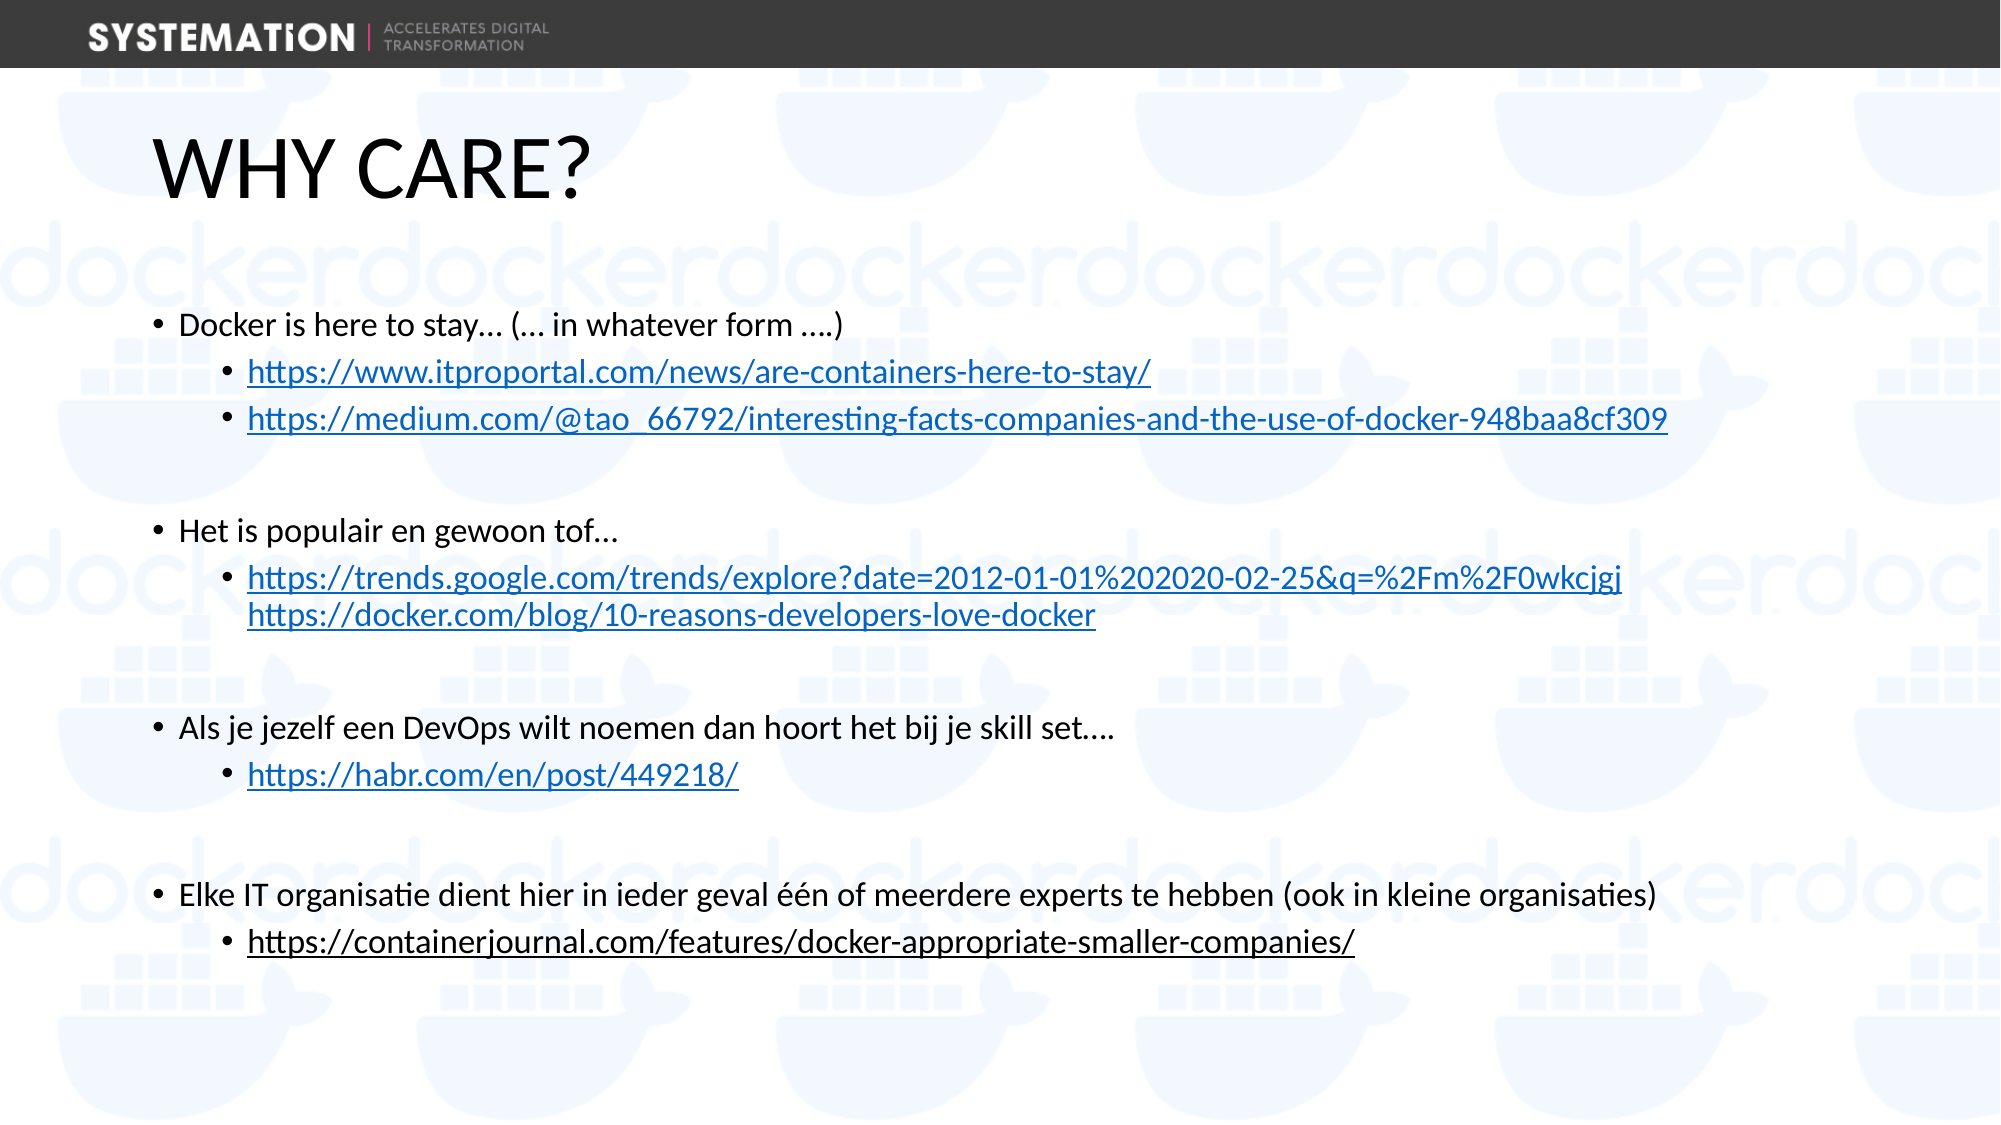

# Why care?
Docker is here to stay… (… in whatever form ….)
https://www.itproportal.com/news/are-containers-here-to-stay/
https://medium.com/@tao_66792/interesting-facts-companies-and-the-use-of-docker-948baa8cf309

Het is populair en gewoon tof…
https://trends.google.com/trends/explore?date=2012-01-01%202020-02-25&q=%2Fm%2F0wkcjgj
https://docker.com/blog/10-reasons-developers-love-docker

Als je jezelf een DevOps wilt noemen dan hoort het bij je skill set….
https://habr.com/en/post/449218/

Elke IT organisatie dient hier in ieder geval één of meerdere experts te hebben (ook in kleine organisaties)
https://containerjournal.com/features/docker-appropriate-smaller-companies/